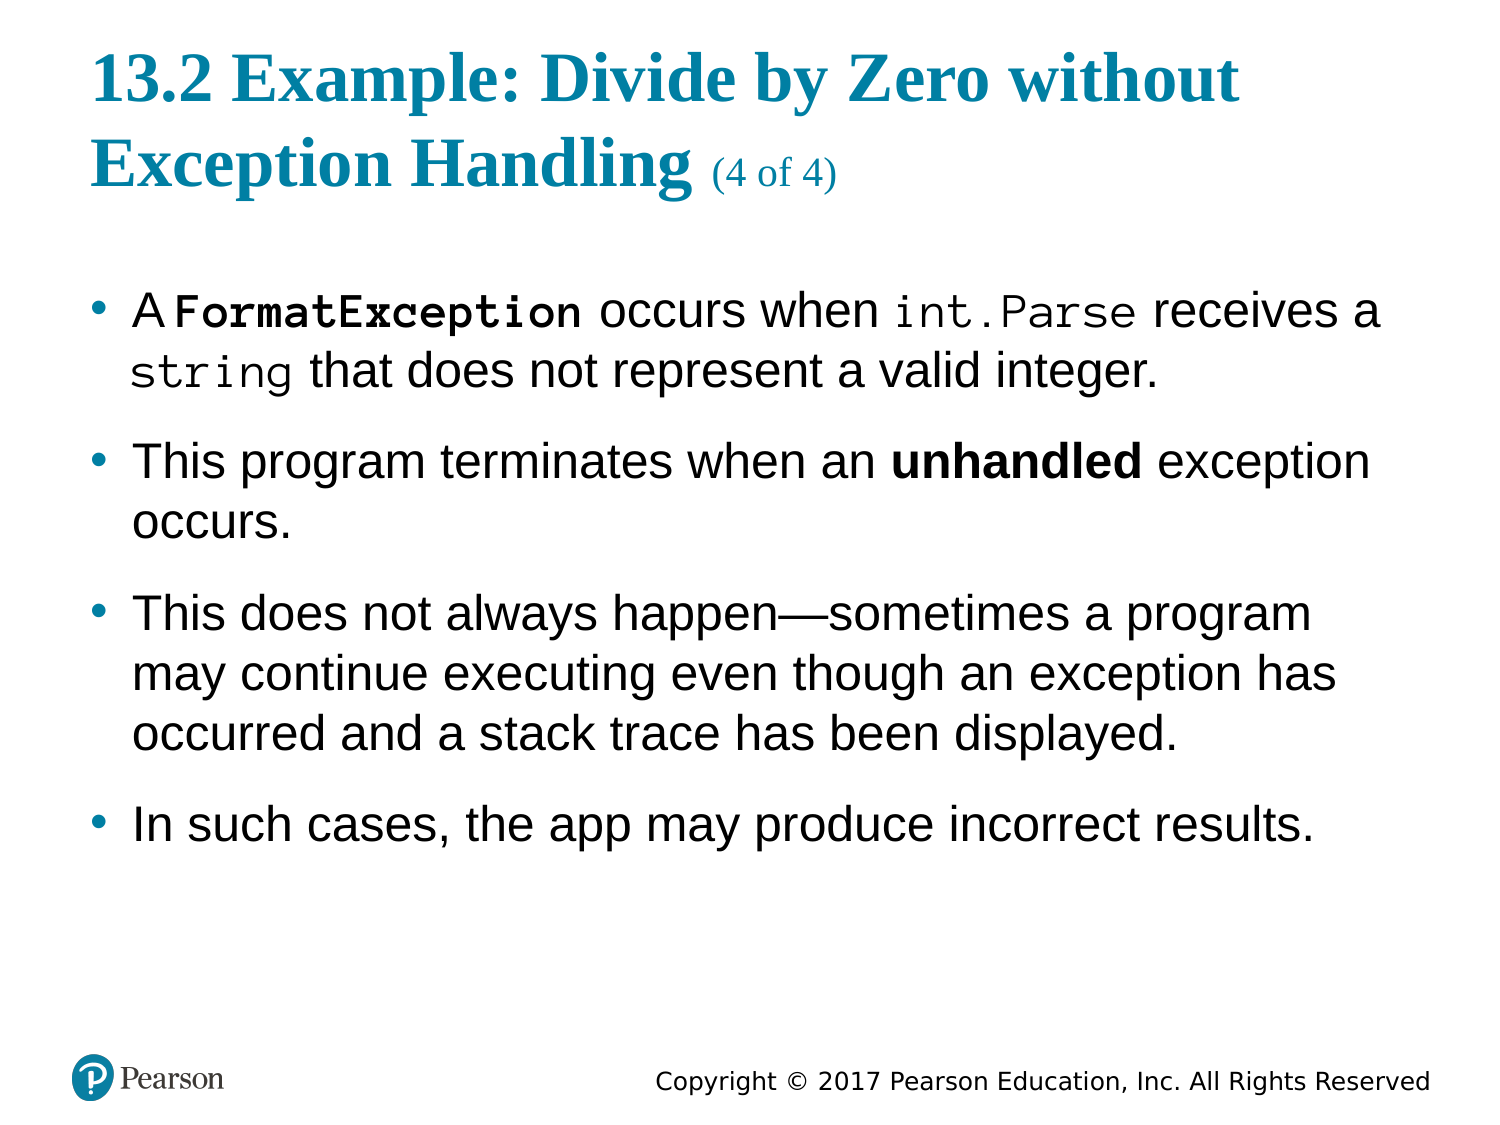

# 13.2 Example: Divide by Zero without Exception Handling (4 of 4)
A FormatException occurs when int.Parse receives a string that does not represent a valid integer.
This program terminates when an unhandled exception occurs.
This does not always happen—sometimes a program may continue executing even though an exception has occurred and a stack trace has been displayed.
In such cases, the app may produce incorrect results.